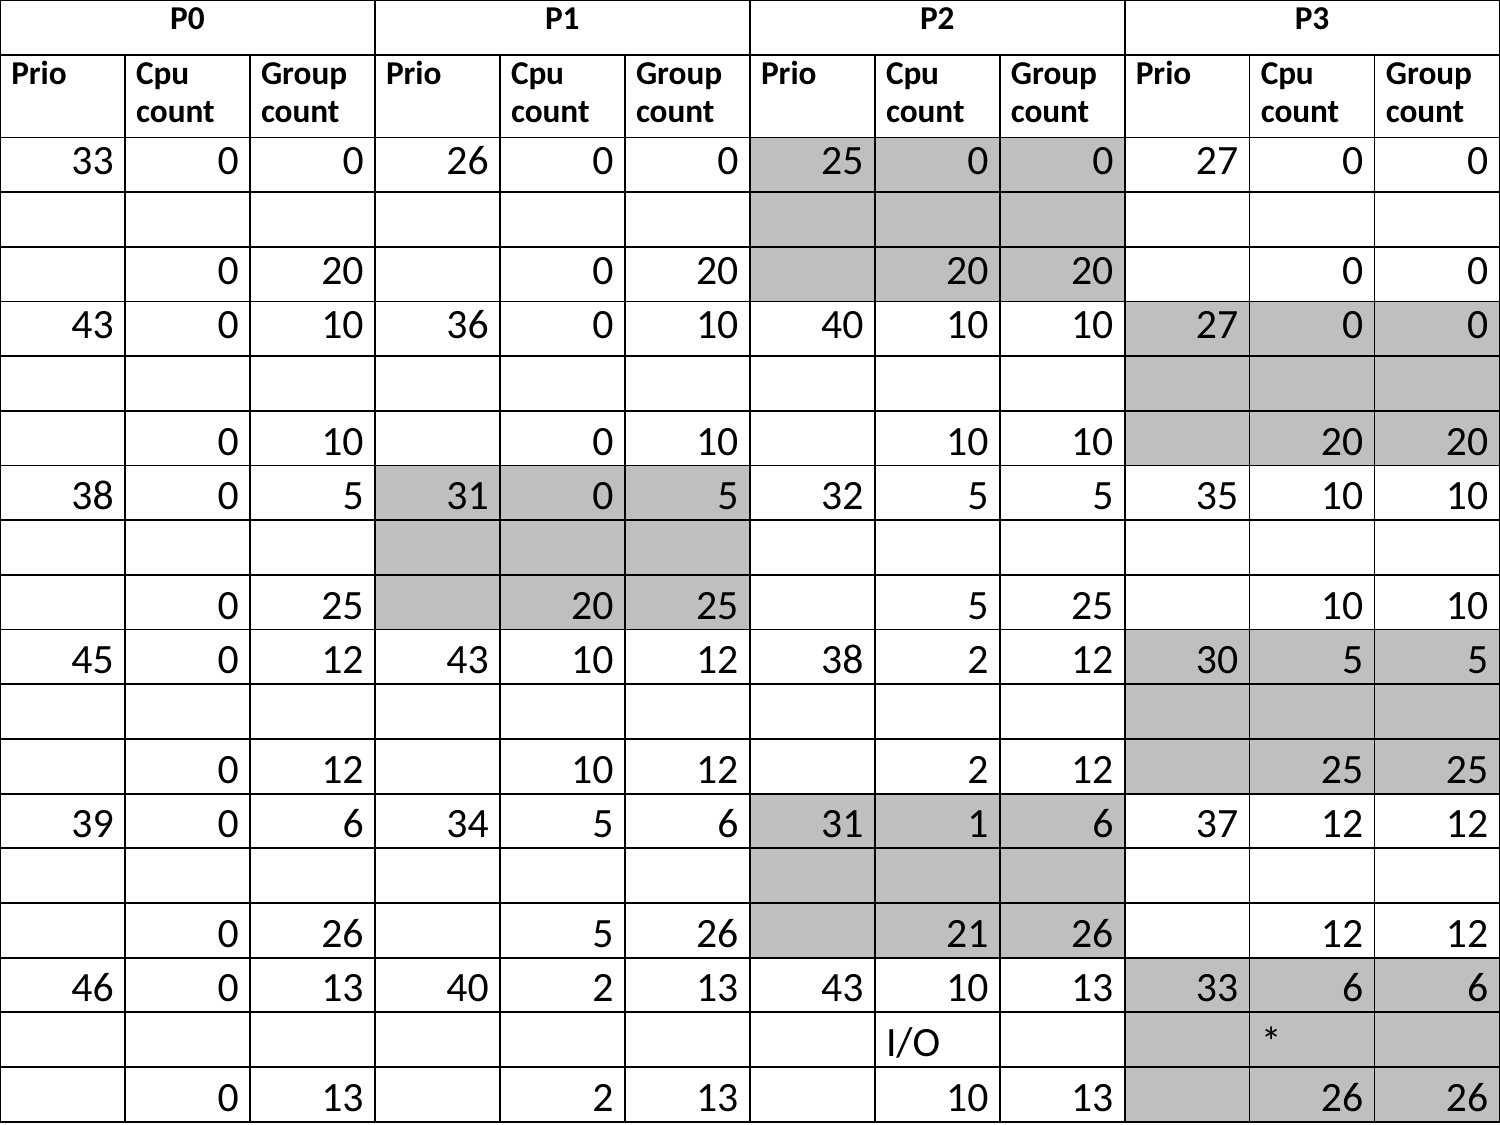

| P0 |  |  | P1 |  |  | P2 |  |  | P3 |  |  |
| --- | --- | --- | --- | --- | --- | --- | --- | --- | --- | --- | --- |
| Prio | Cpu count | Group count | Prio | Cpu count | Group count | Prio | Cpu count | Group count | Prio | Cpu count | Group count |
| 33 | 0 | 0 | 26 | 0 | 0 | 25 | 0 | 0 | 27 | 0 | 0 |
|  |  |  |  |  |  |  |  |  |  |  |  |
|  | 0 | 20 |  | 0 | 20 |  | 20 | 20 |  | 0 | 0 |
| 43 | 0 | 10 | 36 | 0 | 10 | 40 | 10 | 10 | 27 | 0 | 0 |
|  |  |  |  |  |  |  |  |  |  |  |  |
|  | 0 | 10 |  | 0 | 10 |  | 10 | 10 |  | 20 | 20 |
| 38 | 0 | 5 | 31 | 0 | 5 | 32 | 5 | 5 | 35 | 10 | 10 |
|  |  |  |  |  |  |  |  |  |  |  |  |
|  | 0 | 25 |  | 20 | 25 |  | 5 | 25 |  | 10 | 10 |
| 45 | 0 | 12 | 43 | 10 | 12 | 38 | 2 | 12 | 30 | 5 | 5 |
|  |  |  |  |  |  |  |  |  |  |  |  |
|  | 0 | 12 |  | 10 | 12 |  | 2 | 12 |  | 25 | 25 |
| 39 | 0 | 6 | 34 | 5 | 6 | 31 | 1 | 6 | 37 | 12 | 12 |
|  |  |  |  |  |  |  |  |  |  |  |  |
|  | 0 | 26 |  | 5 | 26 |  | 21 | 26 |  | 12 | 12 |
| 46 | 0 | 13 | 40 | 2 | 13 | 43 | 10 | 13 | 33 | 6 | 6 |
|  |  |  |  |  |  |  | I/O |  |  | \* |  |
|  | 0 | 13 |  | 2 | 13 |  | 10 | 13 |  | 26 | 26 |
#